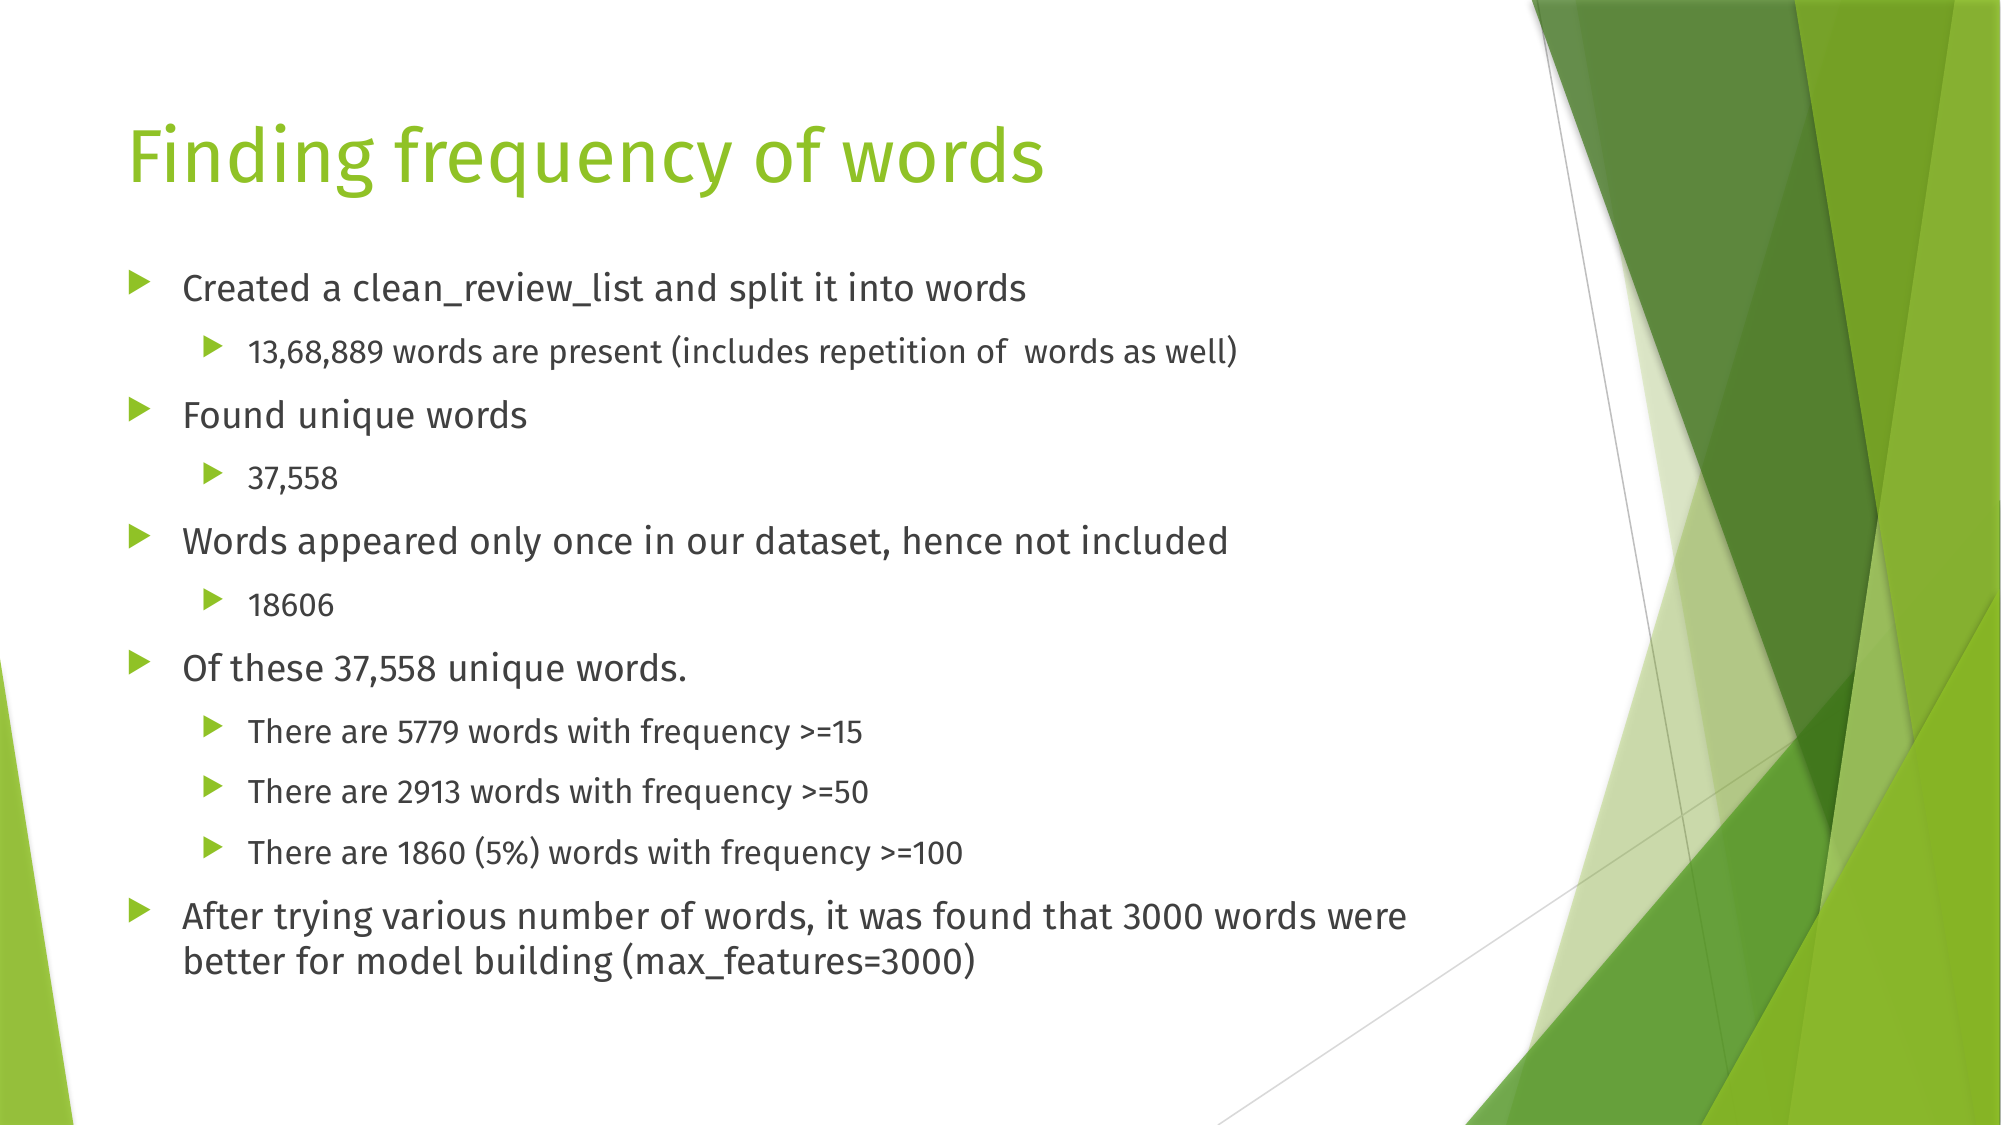

# Finding frequency of words
Created a clean_review_list and split it into words
13,68,889 words are present (includes repetition of  words as well)
Found unique words
37,558
Words appeared only once in our dataset, hence not included
18606
Of these 37,558 unique words.
There are 5779 words with frequency >=15
There are 2913 words with frequency >=50
There are 1860 (5%) words with frequency >=100
After trying various number of words, it was found that 3000 words were better for model building (max_features=3000)